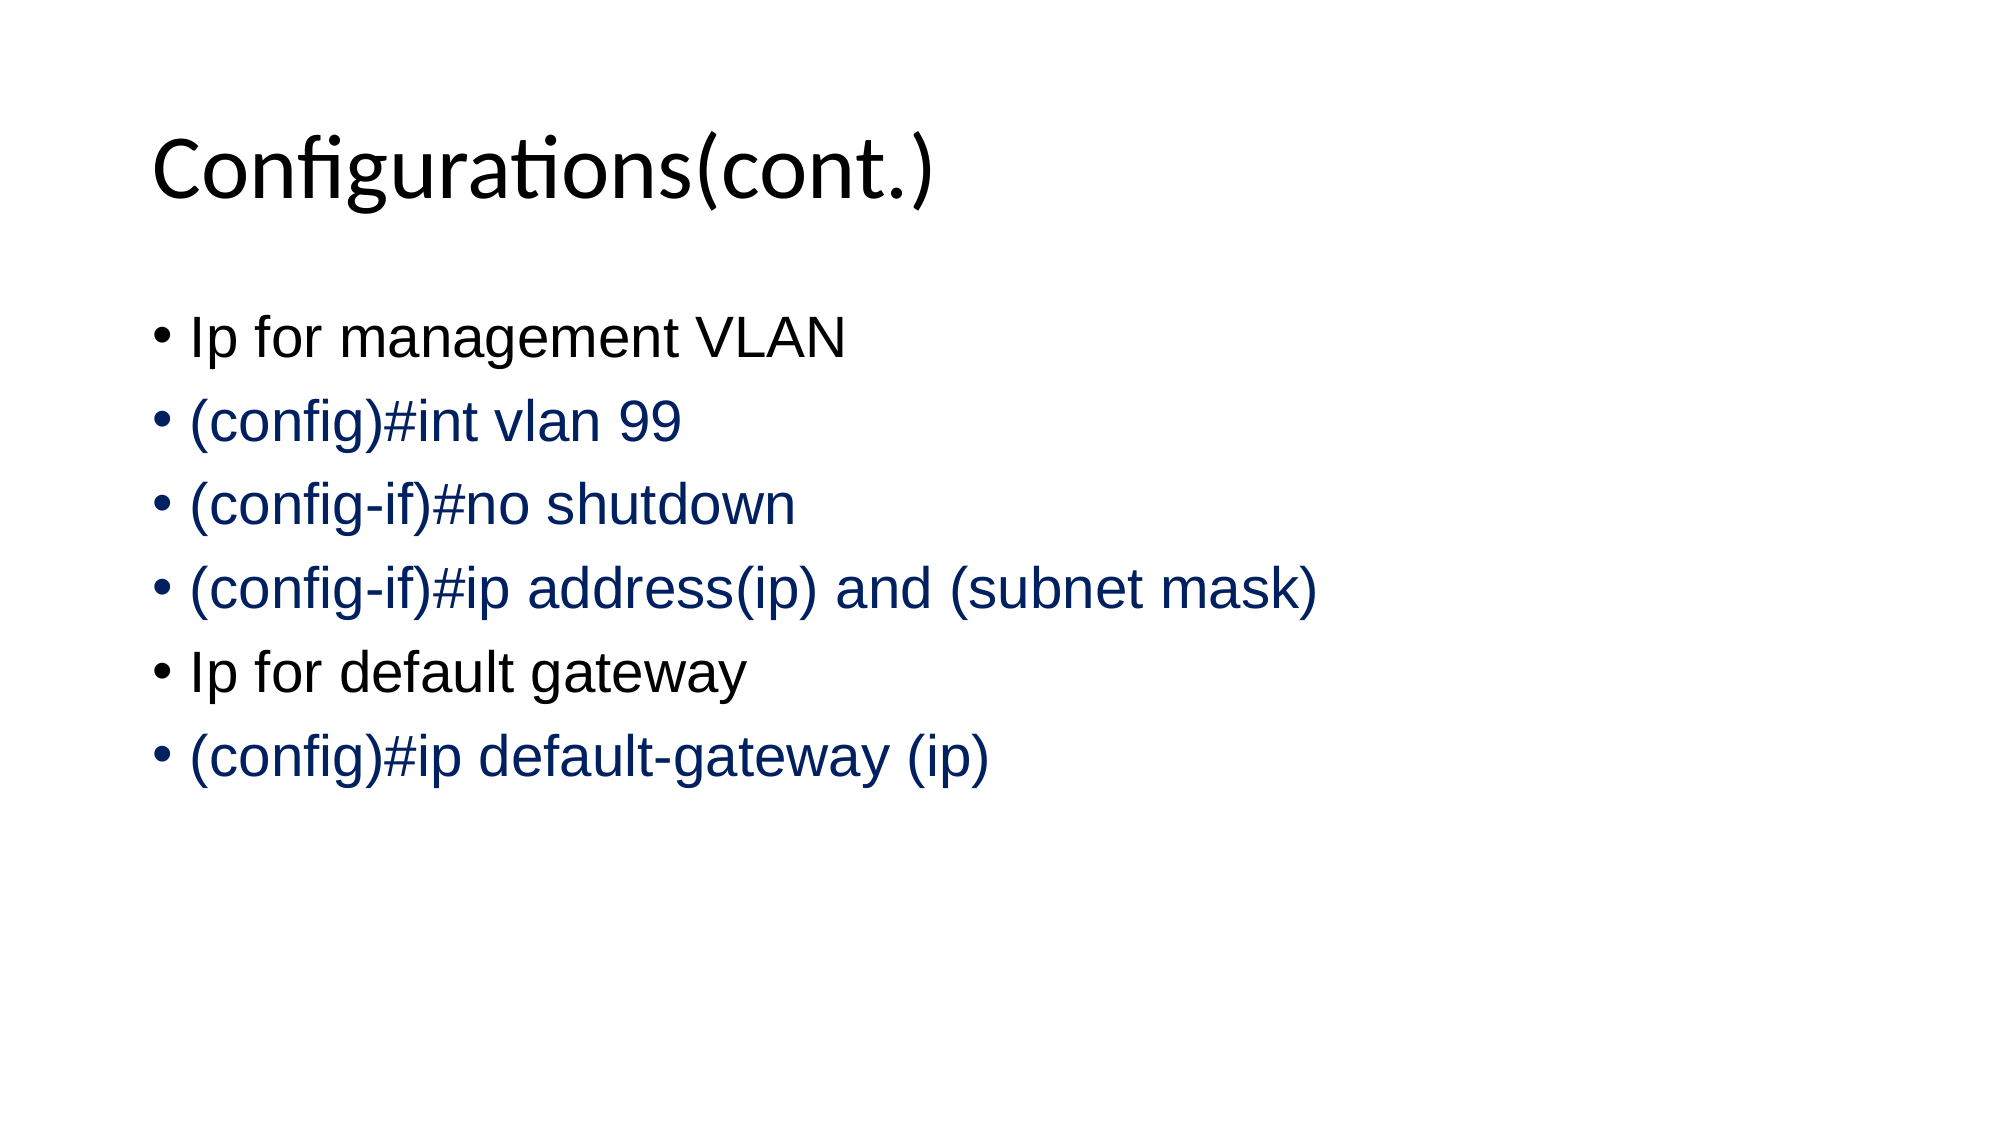

# Configurations(cont.)
Ip for management VLAN
(config)#int vlan 99
(config-if)#no shutdown
(config-if)#ip address(ip) and (subnet mask)
Ip for default gateway
(config)#ip default-gateway (ip)